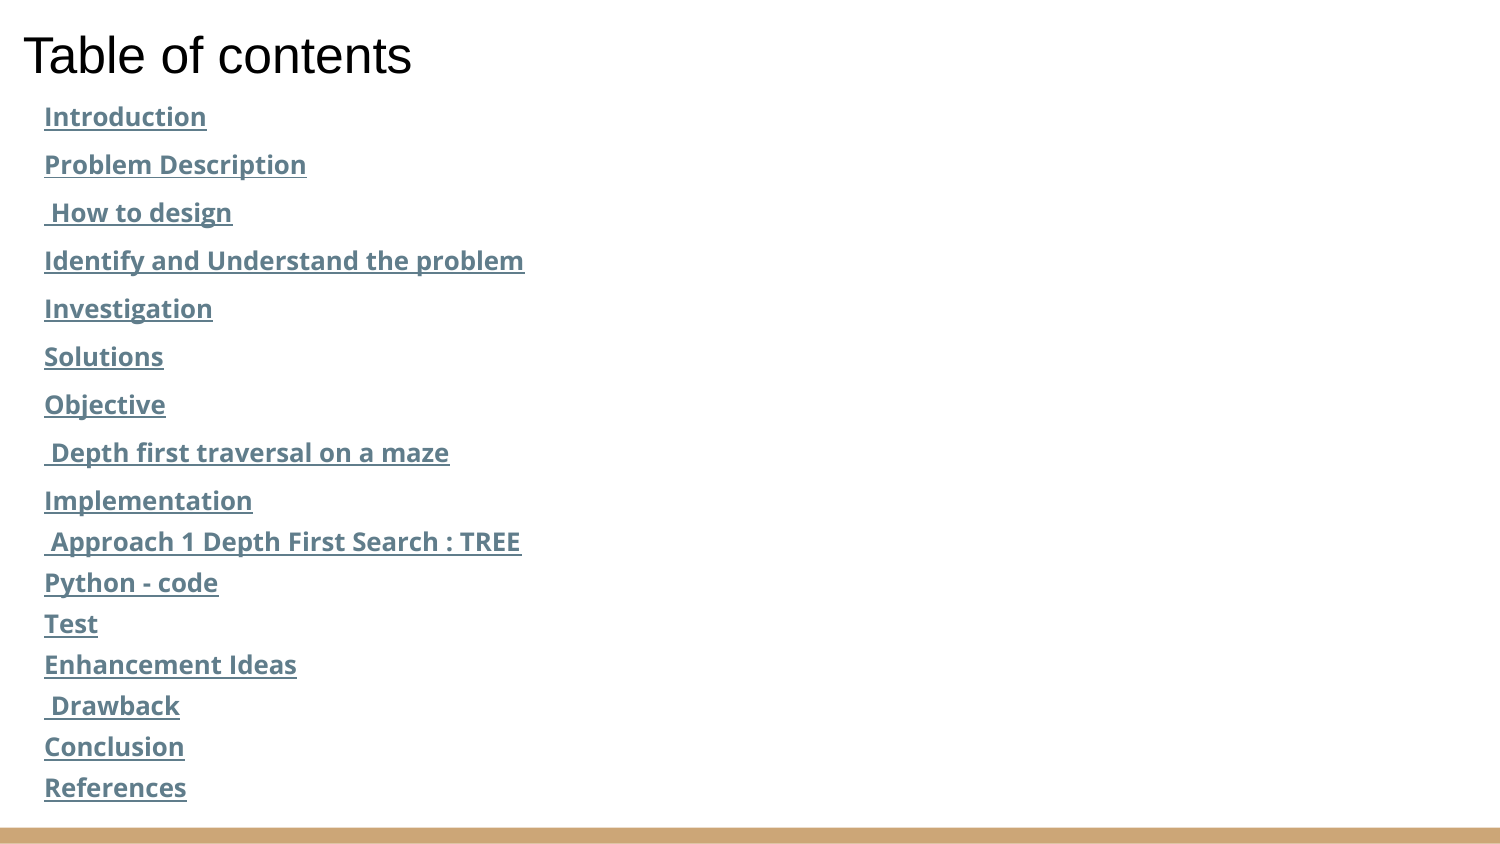

# Table of contents
Introduction
Problem Description
 How to design
Identify and Understand the problem
Investigation
Solutions
Objective
 Depth first traversal on a maze
Implementation
 Approach 1 Depth First Search : TREE
Python - code
Test
Enhancement Ideas
 Drawback
Conclusion
References